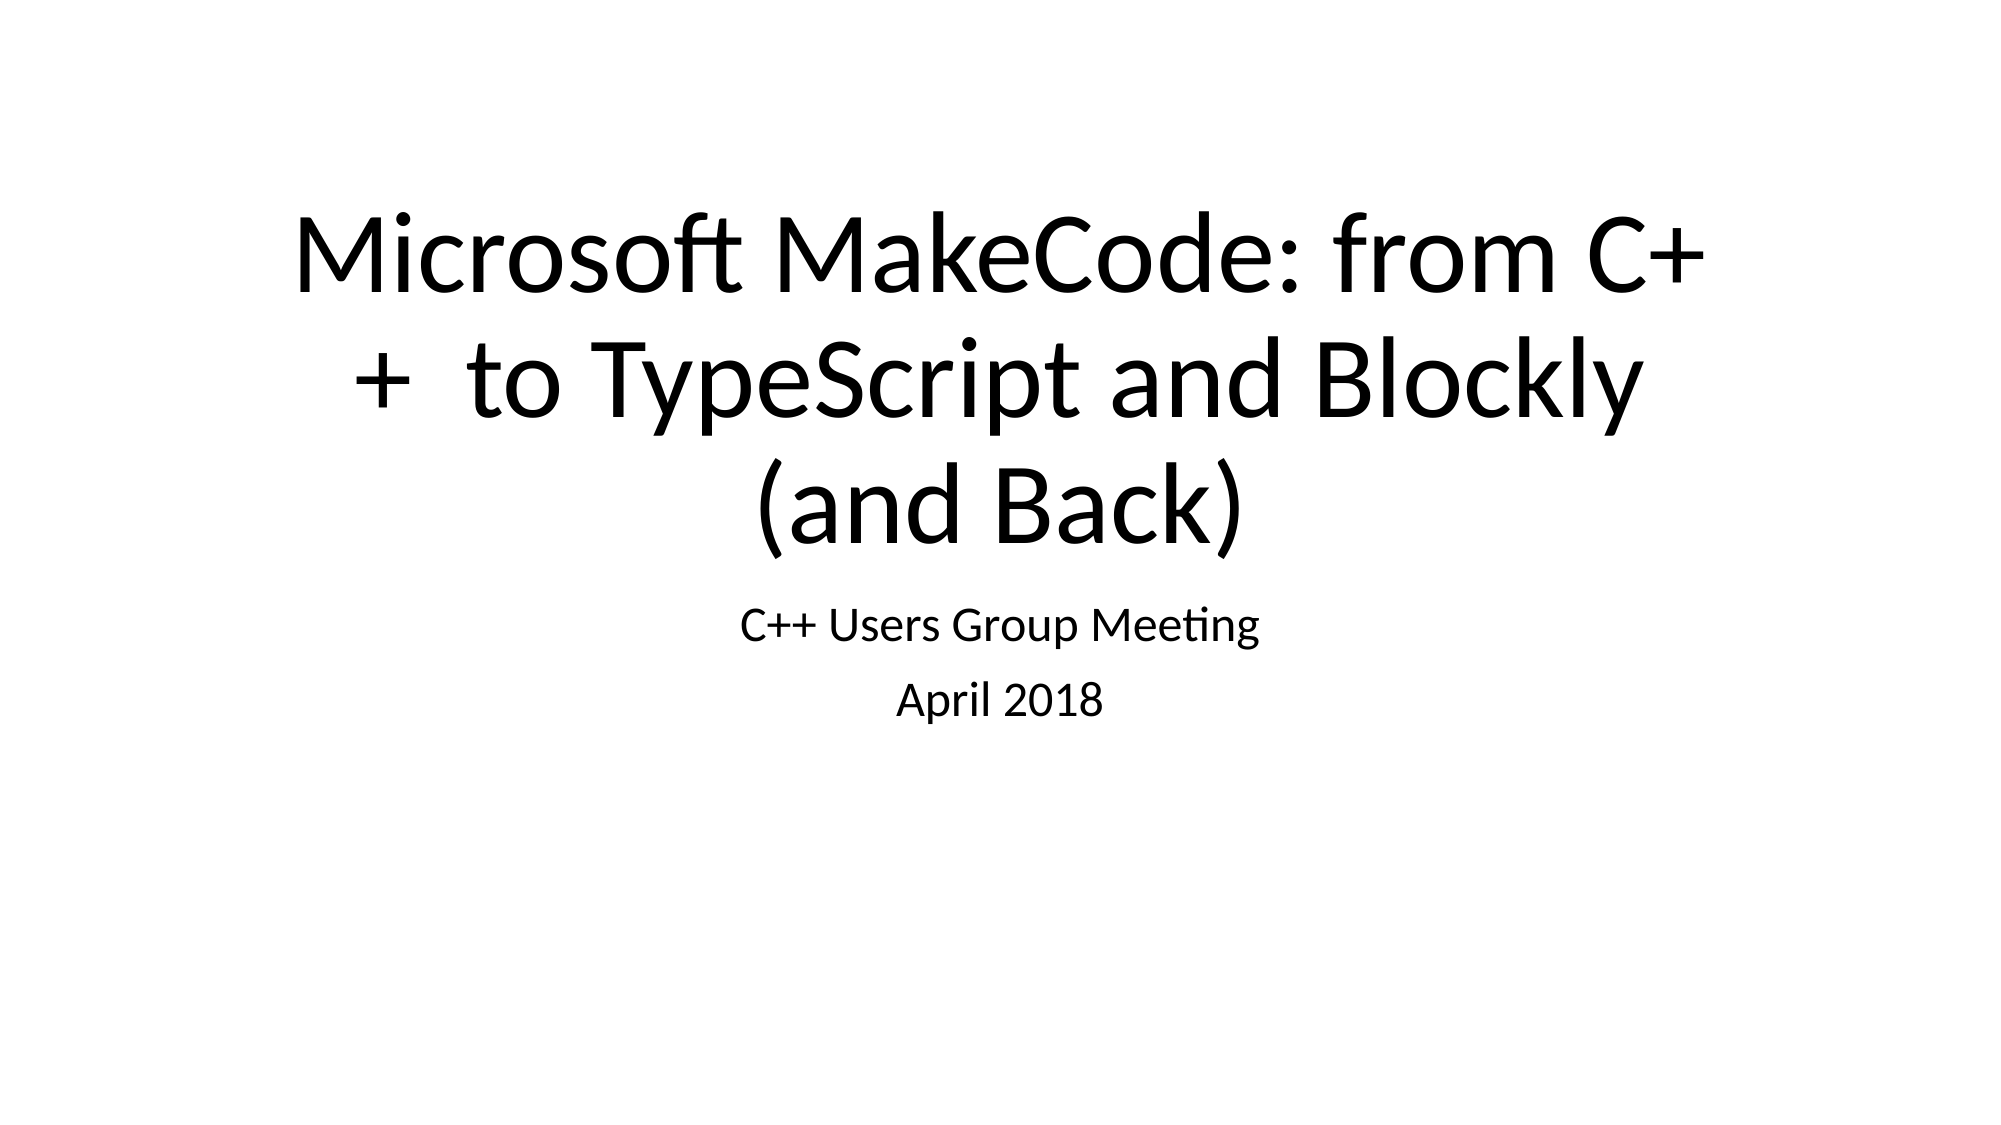

# Microsoft MakeCode: from C++  to TypeScript and Blockly (and Back)
C++ Users Group Meeting
April 2018